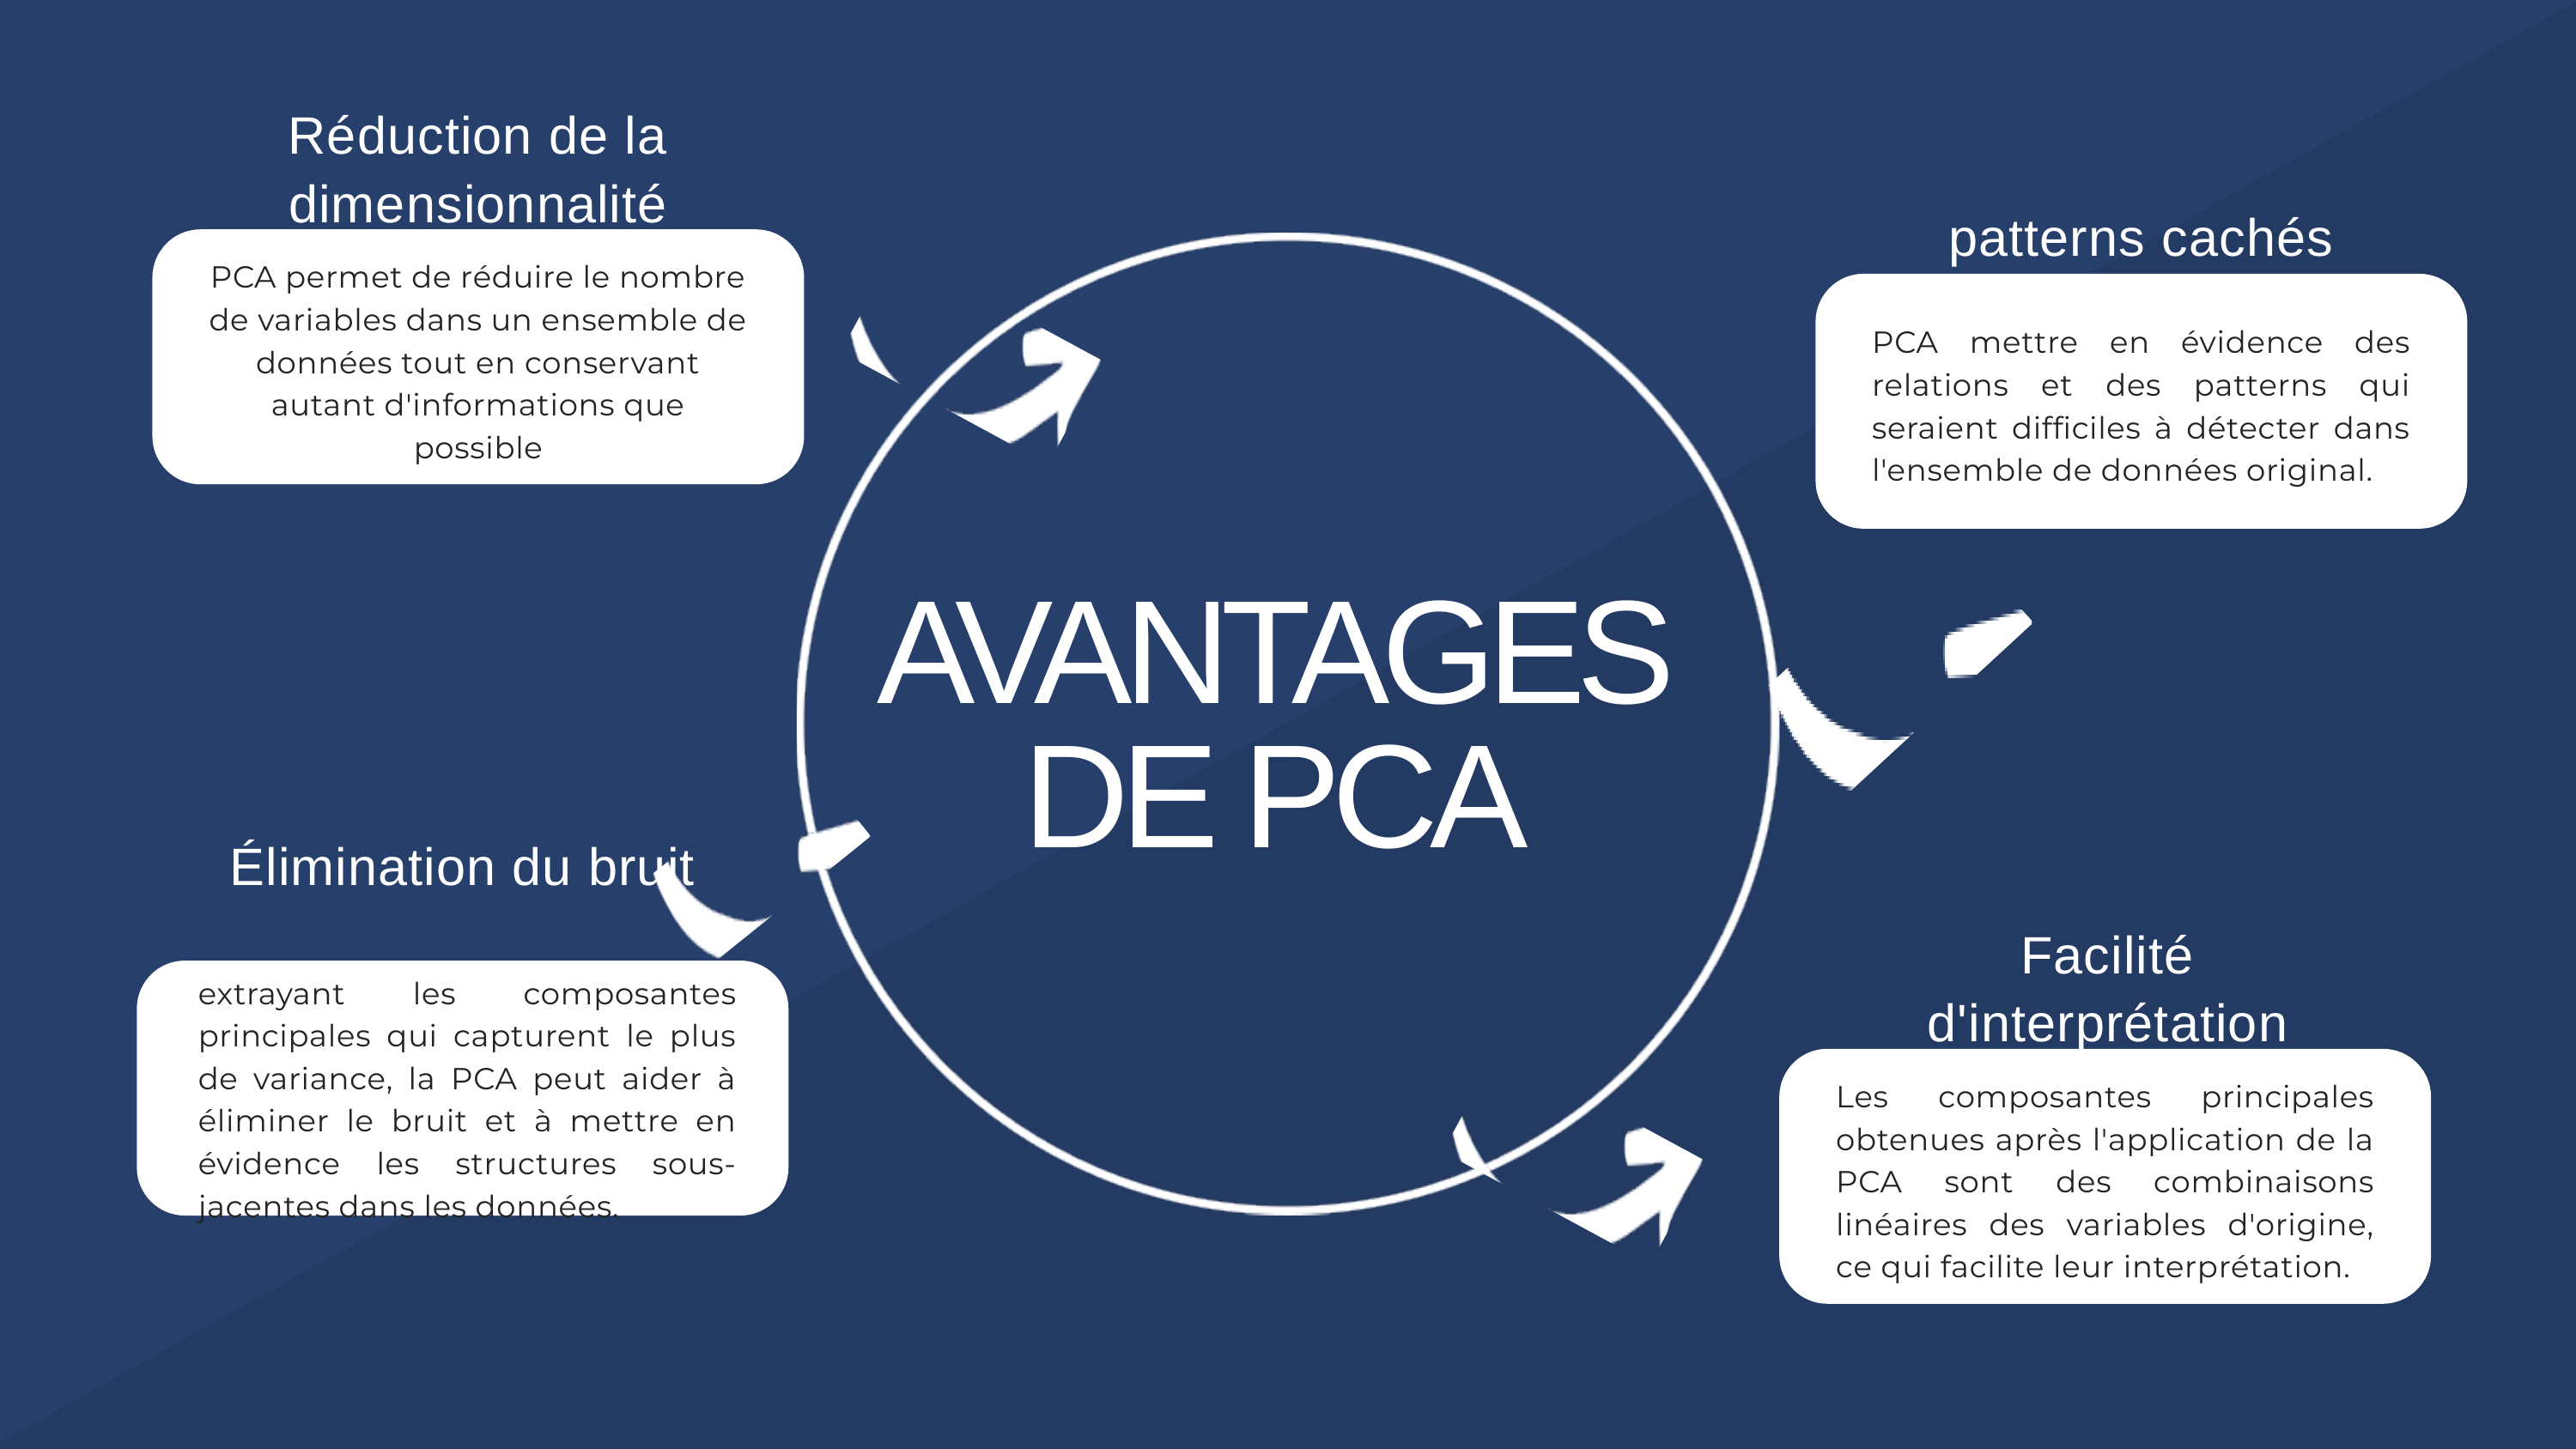

Réduction de la dimensionnalité
patterns cachés

PCA permet de réduire le nombre de variables dans un ensemble de données tout en conservant autant d'informations que possible

PCA mettre en évidence des relations et des patterns qui seraient difficiles à détecter dans l'ensemble de données original.
AVANTAGES  DE PCA

Élimination du bruit
Facilité d'interprétation

extrayant les composantes principales qui capturent le plus de variance, la PCA peut aider à éliminer le bruit et à mettre en évidence les structures sous-jacentes dans les données.

Les composantes principales obtenues après l'application de la PCA sont des combinaisons linéaires des variables d'origine, ce qui facilite leur interprétation.